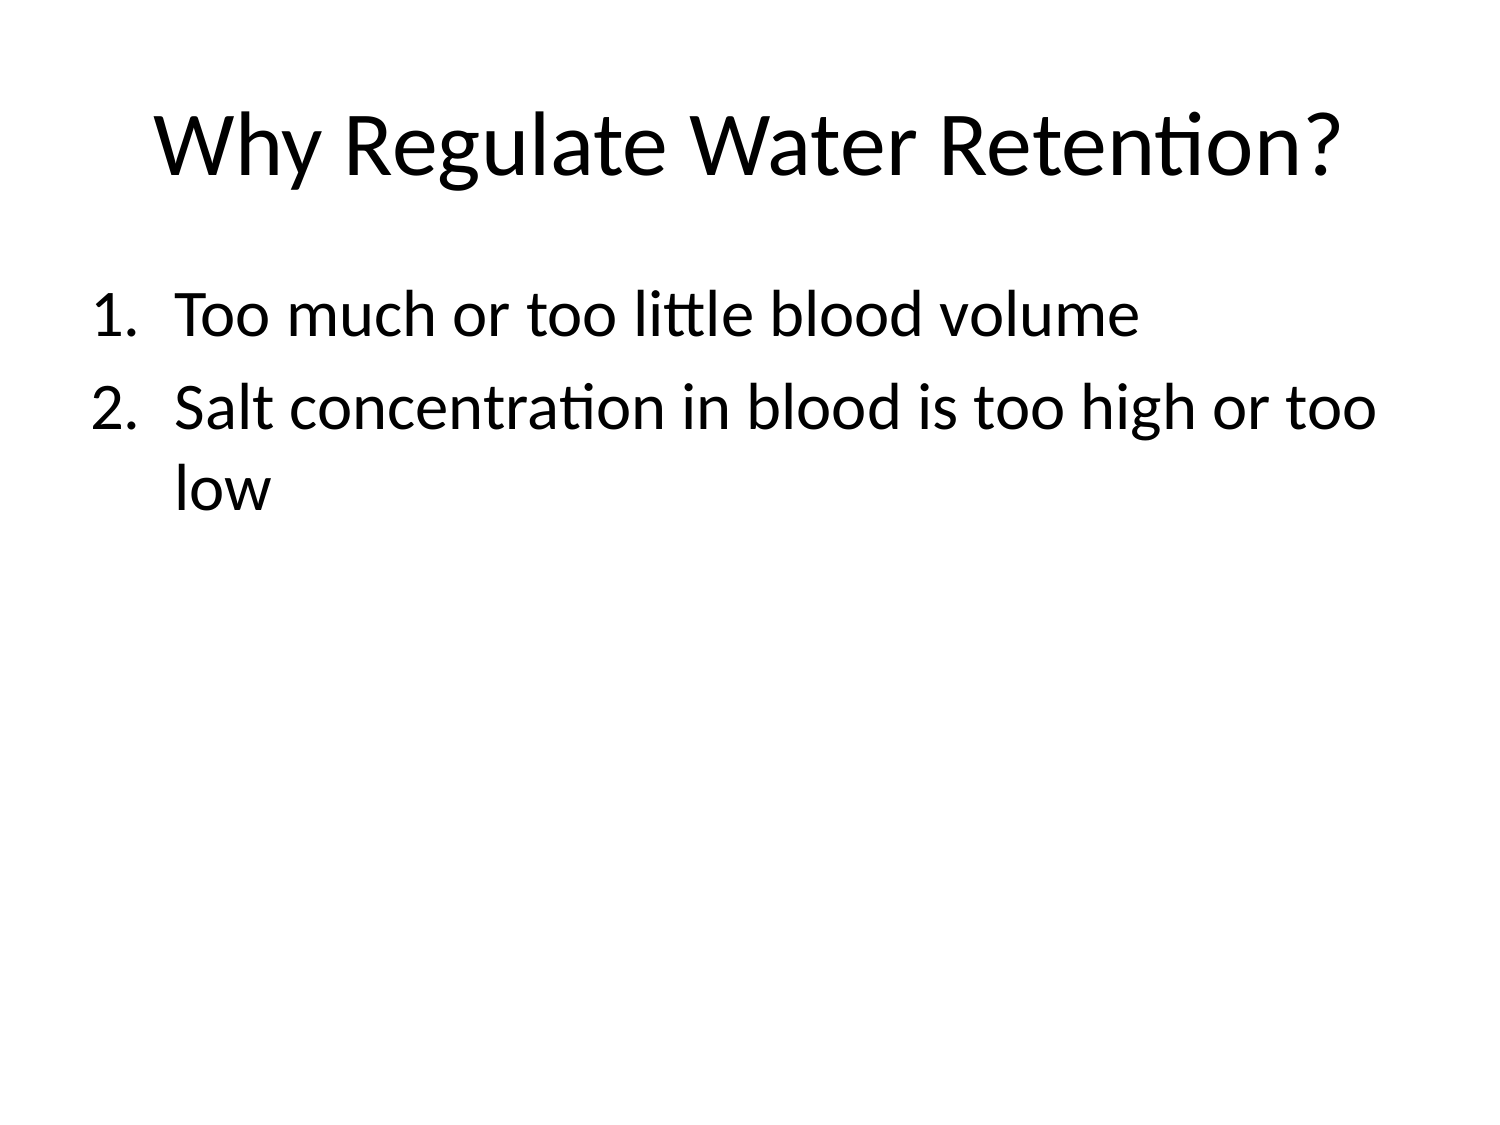

# Why Regulate Water Retention?
Too much or too little blood volume
Salt concentration in blood is too high or too low